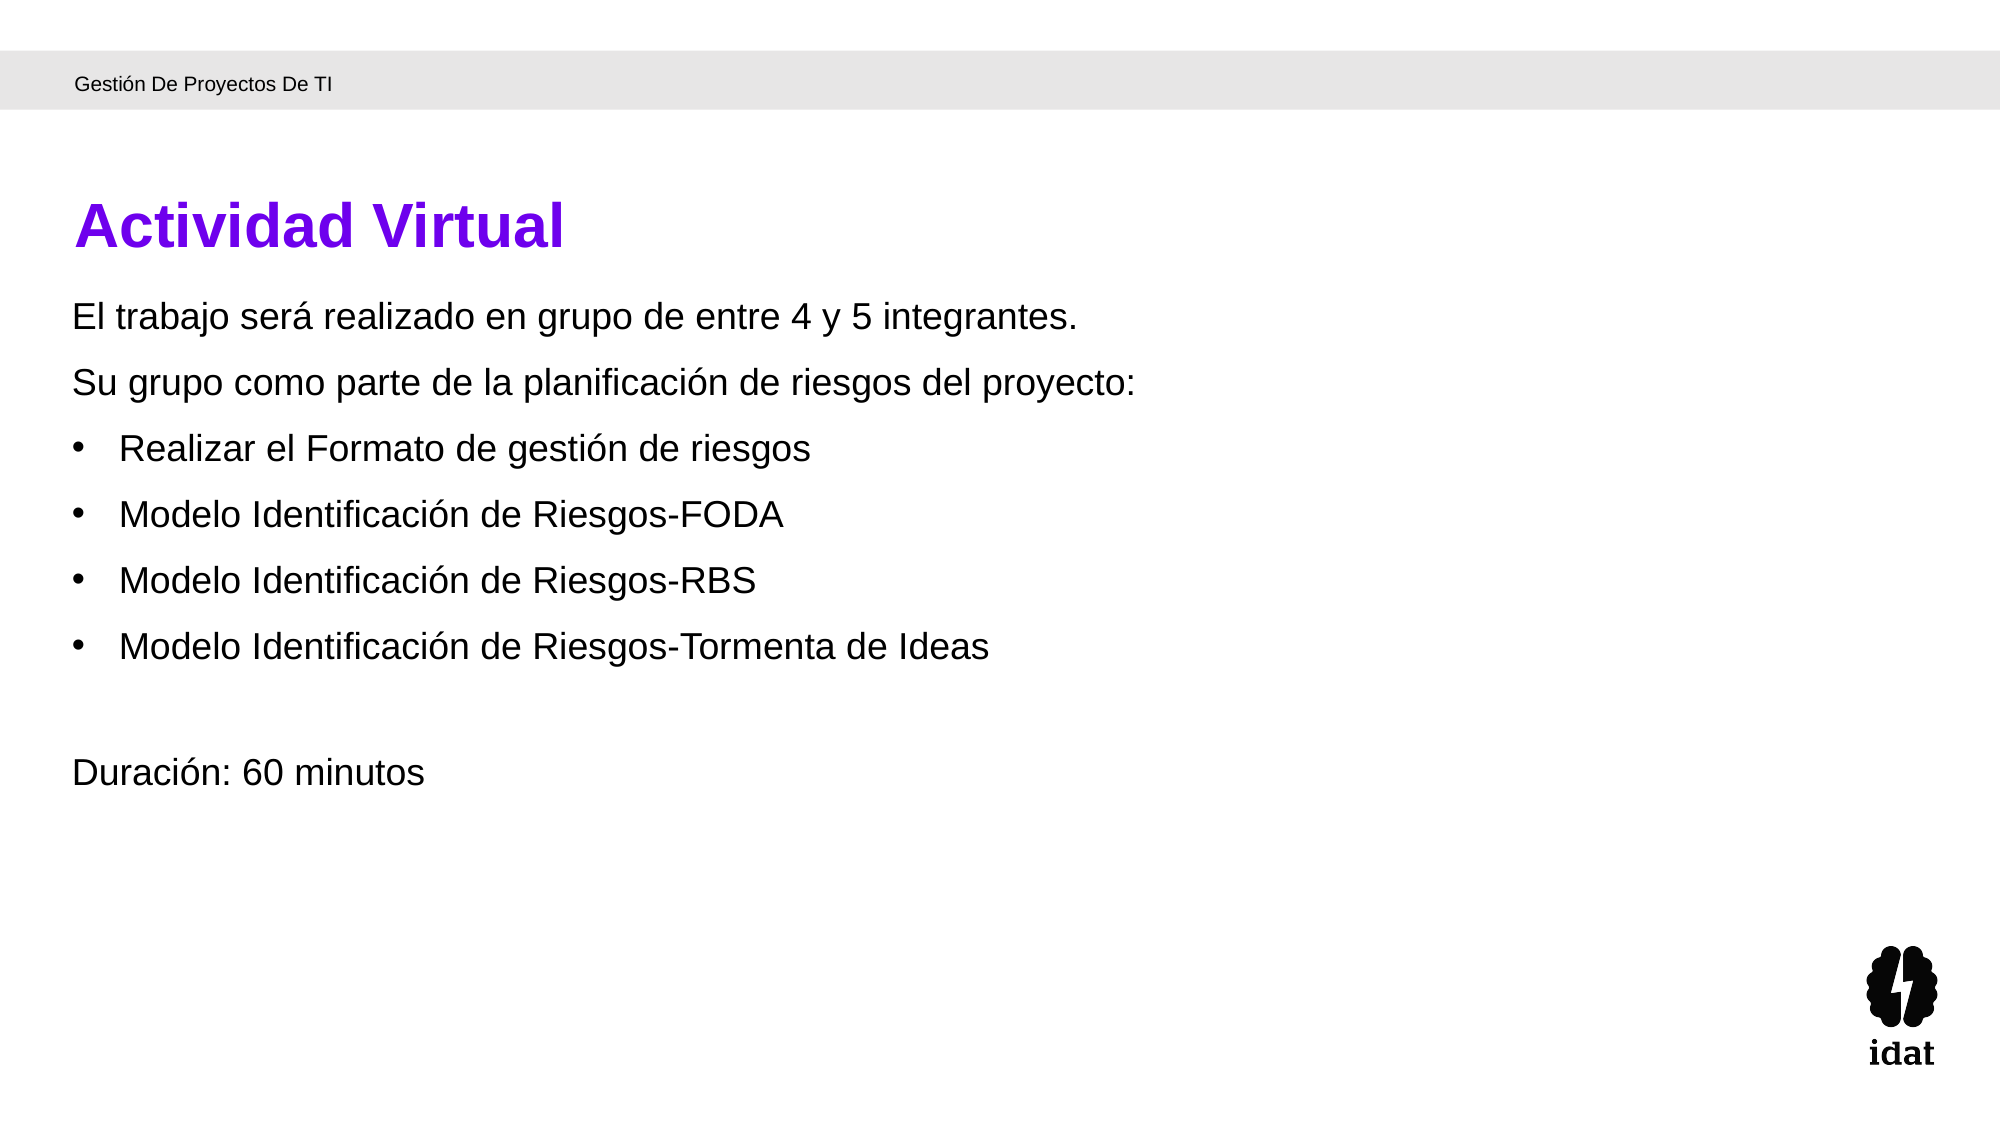

Gestión De Proyectos De TI
Actividad Virtual
El trabajo será realizado en grupo de entre 4 y 5 integrantes.
Su grupo como parte de la planificación de riesgos del proyecto:
Realizar el Formato de gestión de riesgos
Modelo Identificación de Riesgos-FODA
Modelo Identificación de Riesgos-RBS
Modelo Identificación de Riesgos-Tormenta de Ideas

Duración: 60 minutos